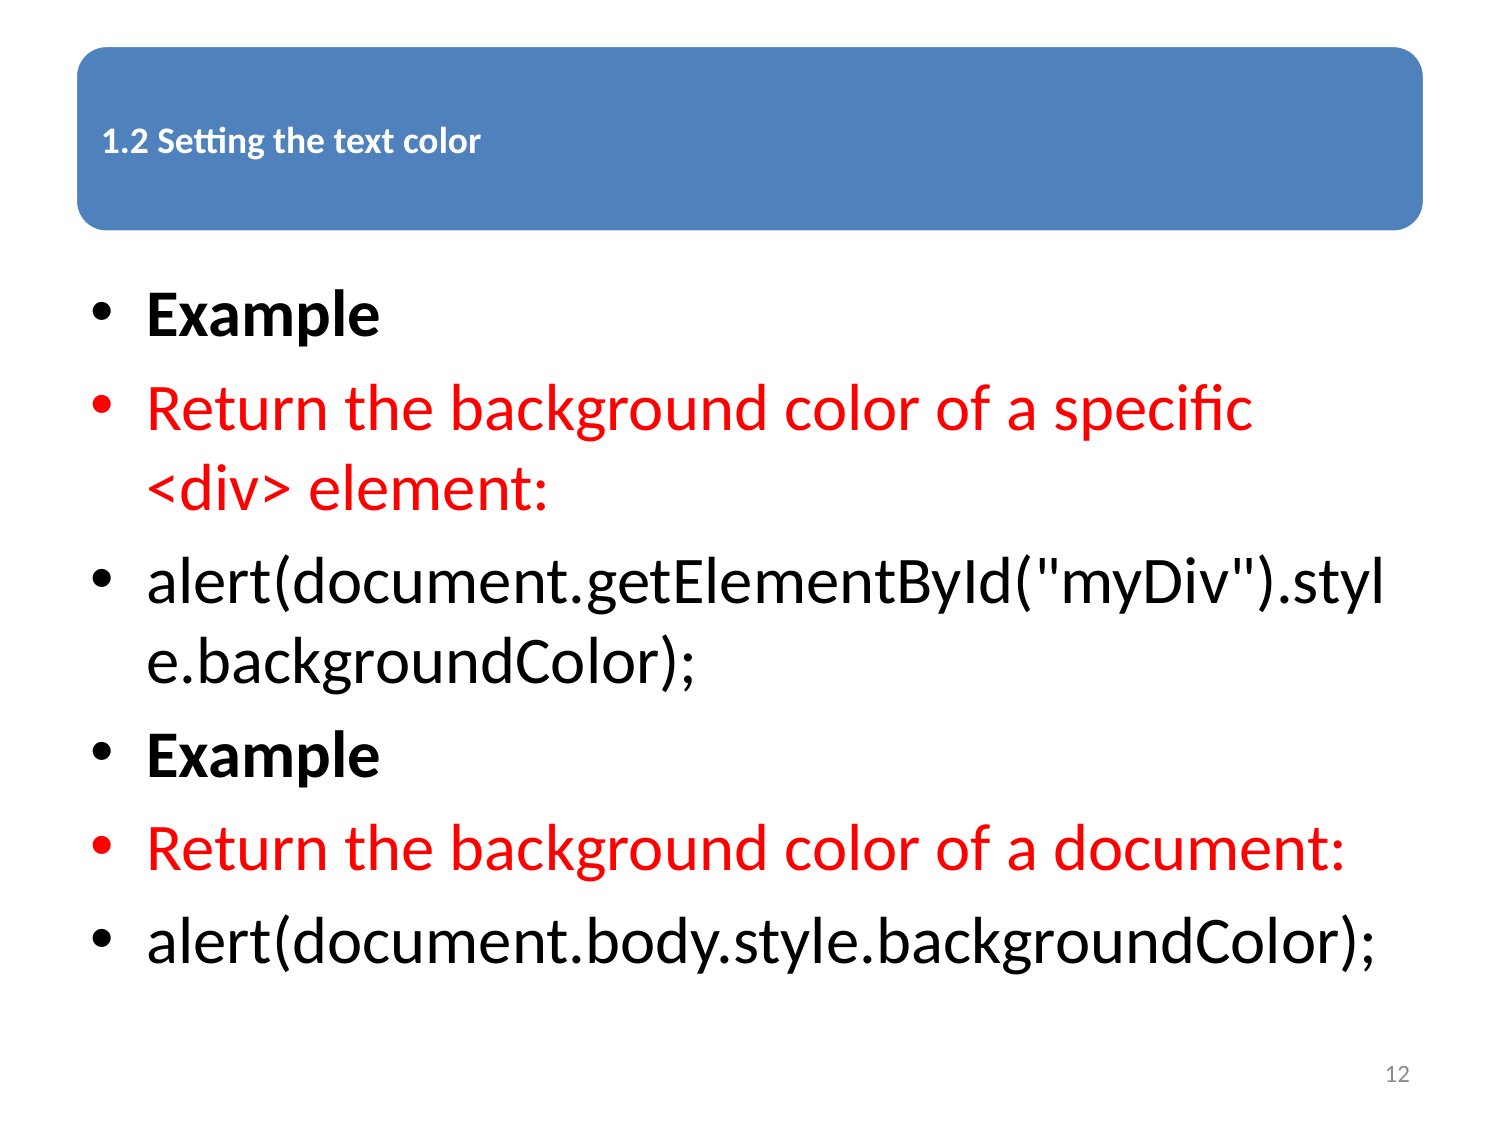

1.2 Setting the text color
Example
Return the background color of a specific <div> element:
alert(document.getElementById("myDiv").style.backgroundColor);
Example
Return the background color of a document:
alert(document.body.style.backgroundColor);

12